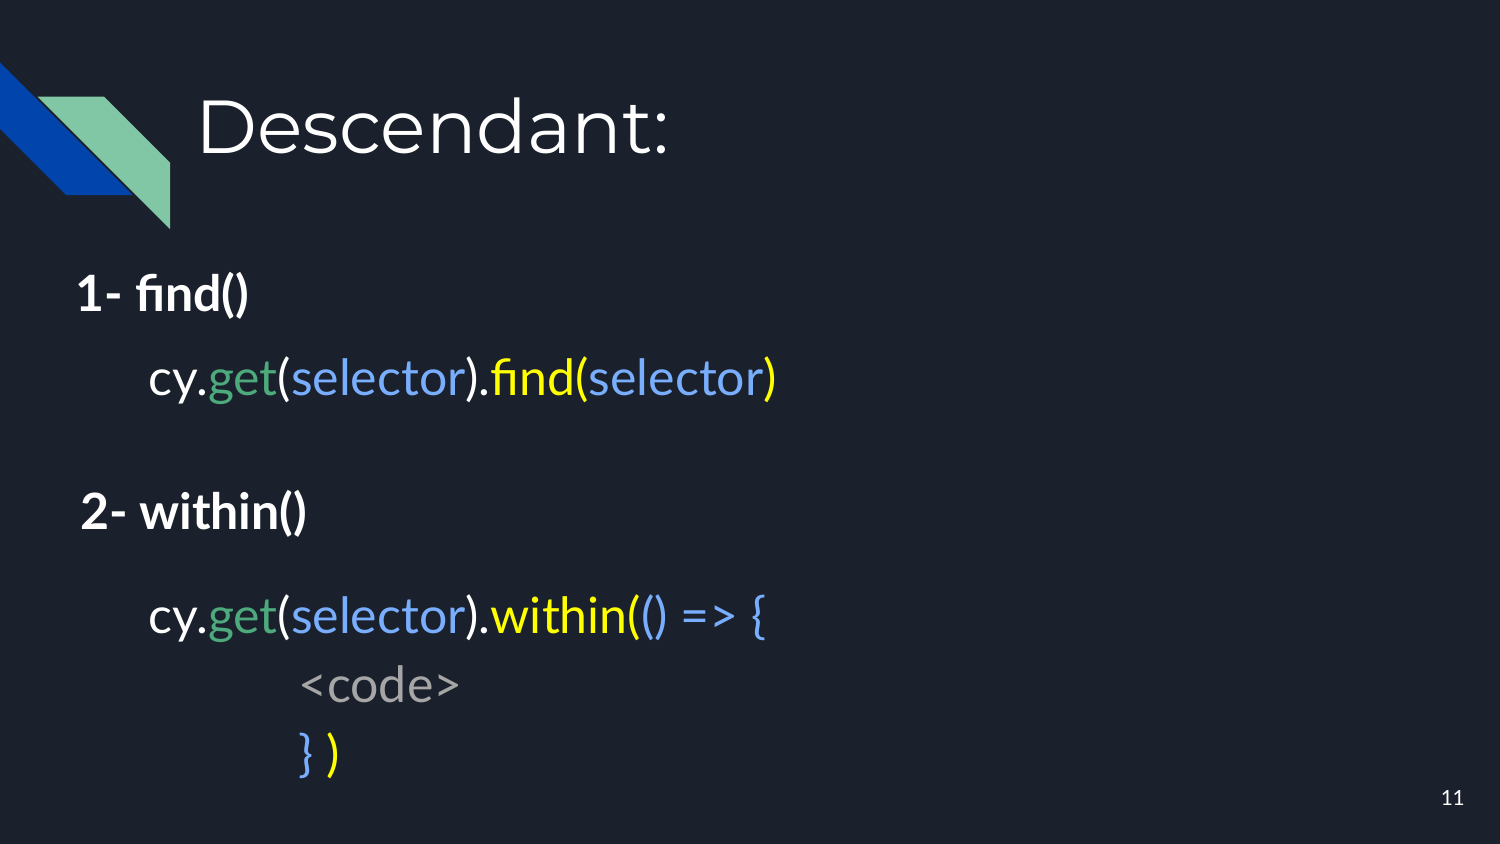

# Descendant:
1- find()

cy.get(selector).find(selector)

2- within()

cy.get(selector).within(() => {
	<code>
	} )
11